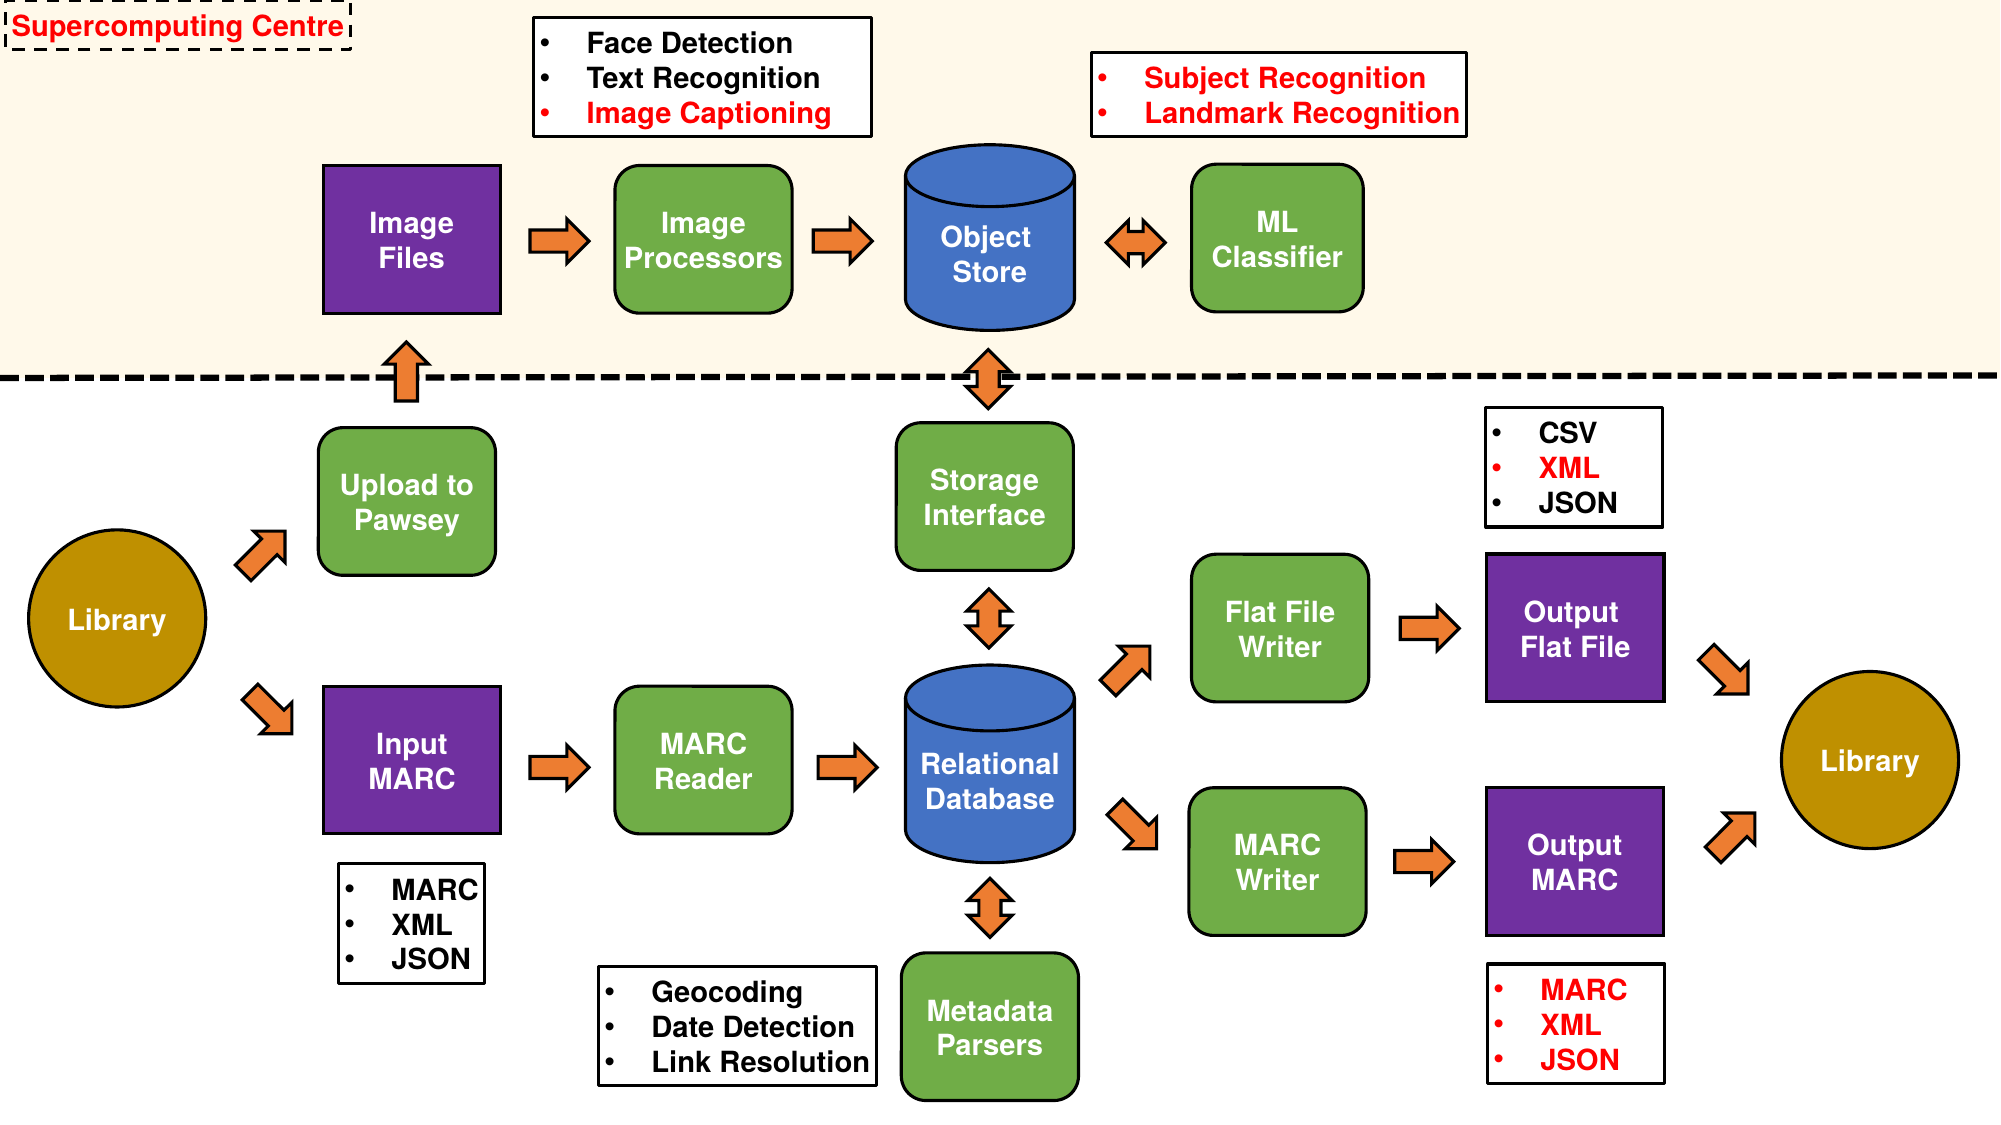

Supercomputing Centre

Face Detection
Text Recognition
Image Captioning
Subject Recognition
Landmark Recognition
Object
Store
ML
Classifier
Image
Files
Image Processors

CSV
XML
JSON
Storage Interface
Upload to Pawsey

Library
Output
Flat File
Flat File Writer

Relational
Database
Library
Input
MARC
MARC
Reader

MARC
Writer
Output MARC

MARC
XML
JSON

Metadata
Parsers
MARC
XML
JSON
Geocoding
Date Detection
Link Resolution